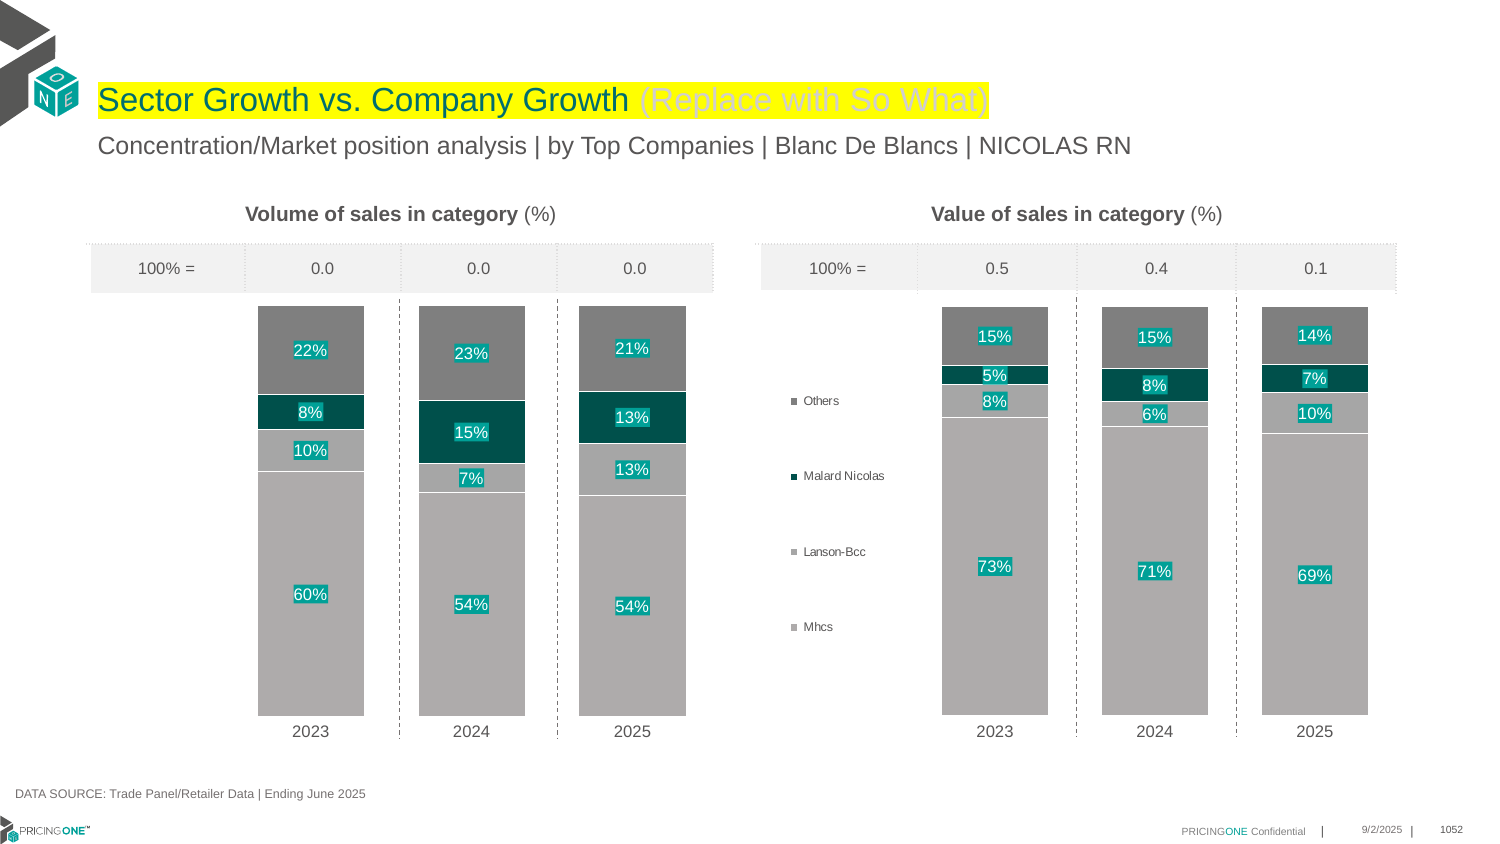

# Sector Growth vs. Company Growth (Replace with So What)
Concentration/Market position analysis | by Top Companies | Blanc De Blancs | NICOLAS RN
| Volume of sales in category (%) |  |  |  |
| --- | --- | --- | --- |
| 100% = | 0.0 | 0.0 | 0.0 |
| Value of sales in category (%) |  |  |  |
| --- | --- | --- | --- |
| 100% = | 0.5 | 0.4 | 0.1 |

### Chart

| Category | Mhcs | Lanson-Bcc | Malard Nicolas | Others |
|---|---|---|---|---|
| 2023 | 0.5954985275557425 | 0.10349179638199411 | 0.08413967185527976 | 0.2168700042069836 |
| 2024 | 0.5449026056159879 | 0.07083227928155832 | 0.1520364280293448 | 0.23222868707310904 |
| 2025 | 0.5365344467640919 | 0.12734864300626306 | 0.12734864300626306 | 0.20876826722338207 |

### Chart

| Category | Mhcs | Lanson-Bcc | Malard Nicolas | Others |
|---|---|---|---|---|
| 2023 | 0.7291430790972124 | 0.07856829995950514 | 0.04658975397304199 | 0.1456988669702404 |
| 2024 | 0.7062566438111167 | 0.06151098527403989 | 0.07986679631019734 | 0.15236557460464598 |
| 2025 | 0.6881199794669738 | 0.10010543986459301 | 0.06926427947113584 | 0.14251030119729743 |
DATA SOURCE: Trade Panel/Retailer Data | Ending June 2025

9/2/2025
1052